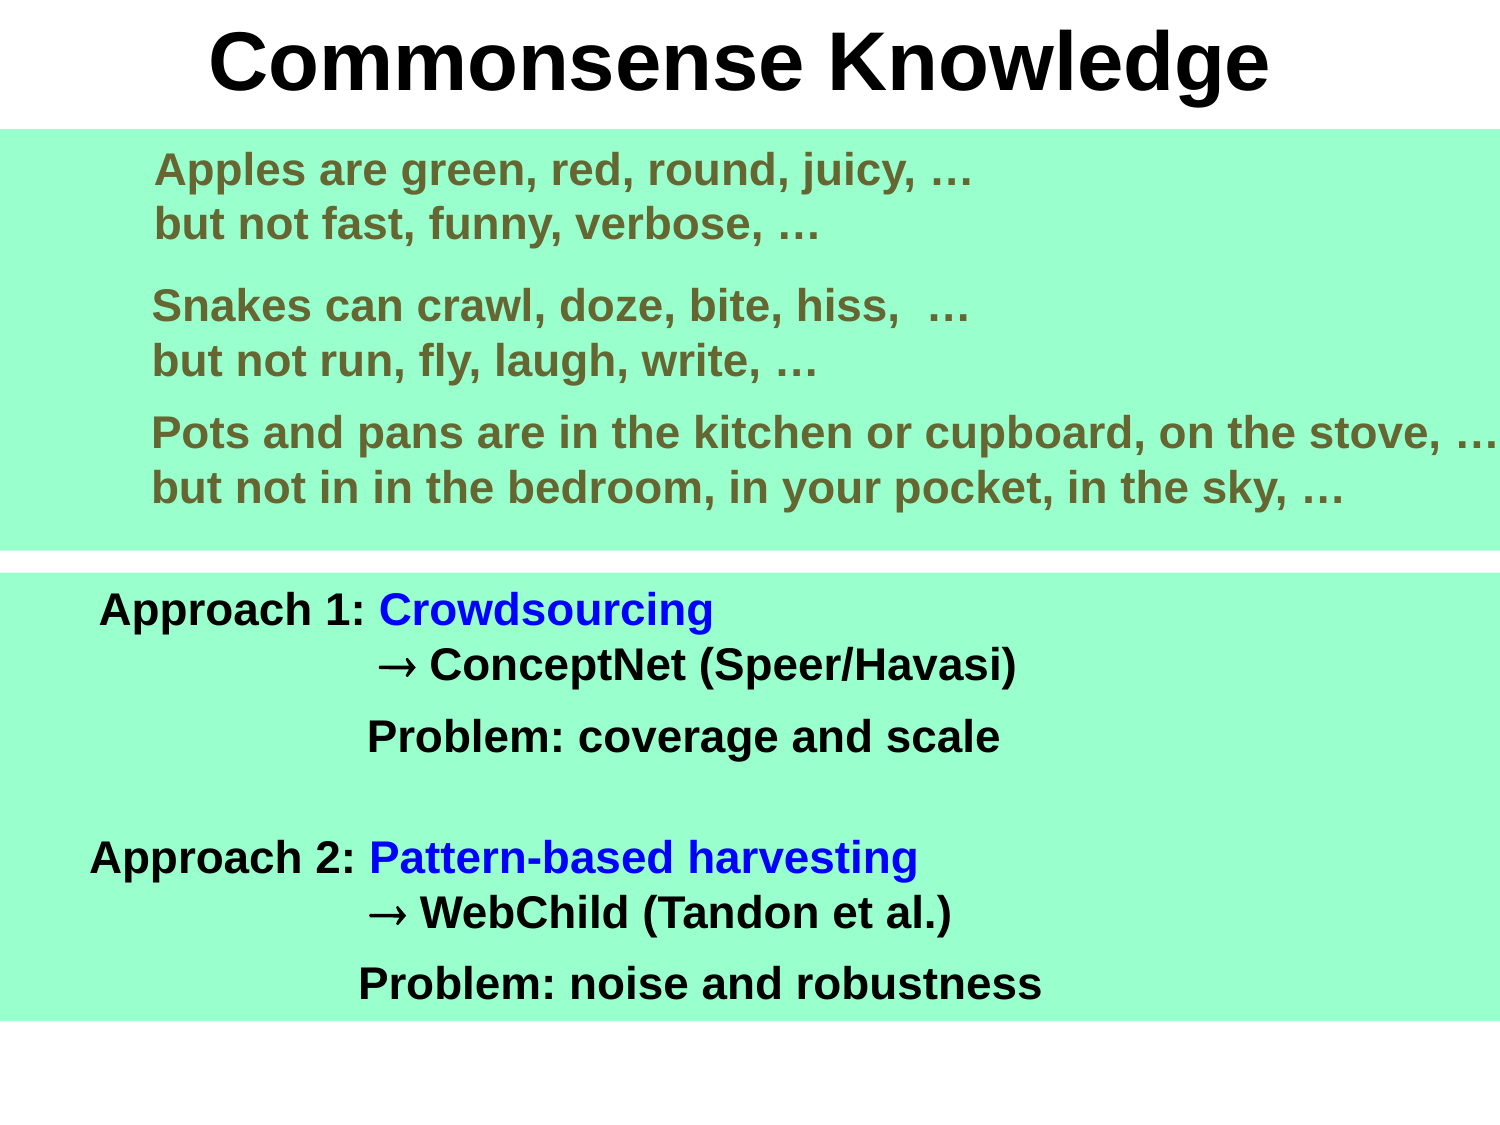

# Commonsense Knowledge

Apples are green, red, round, juicy, …
but not fast, funny, verbose, …
Snakes can crawl, doze, bite, hiss,  …
but not run, fly, laugh, write, …
Pots and pans are in the kitchen or cupboard, on the stove, …
but not in in the bedroom, in your pocket, in the sky, …

Approach 1: Crowdsourcing
                      → ConceptNet (Speer/Havasi)
Problem: coverage and scale
Approach 2: Pattern-based harvesting
                      → WebChild (Tandon et al.)
Problem: noise and robustness